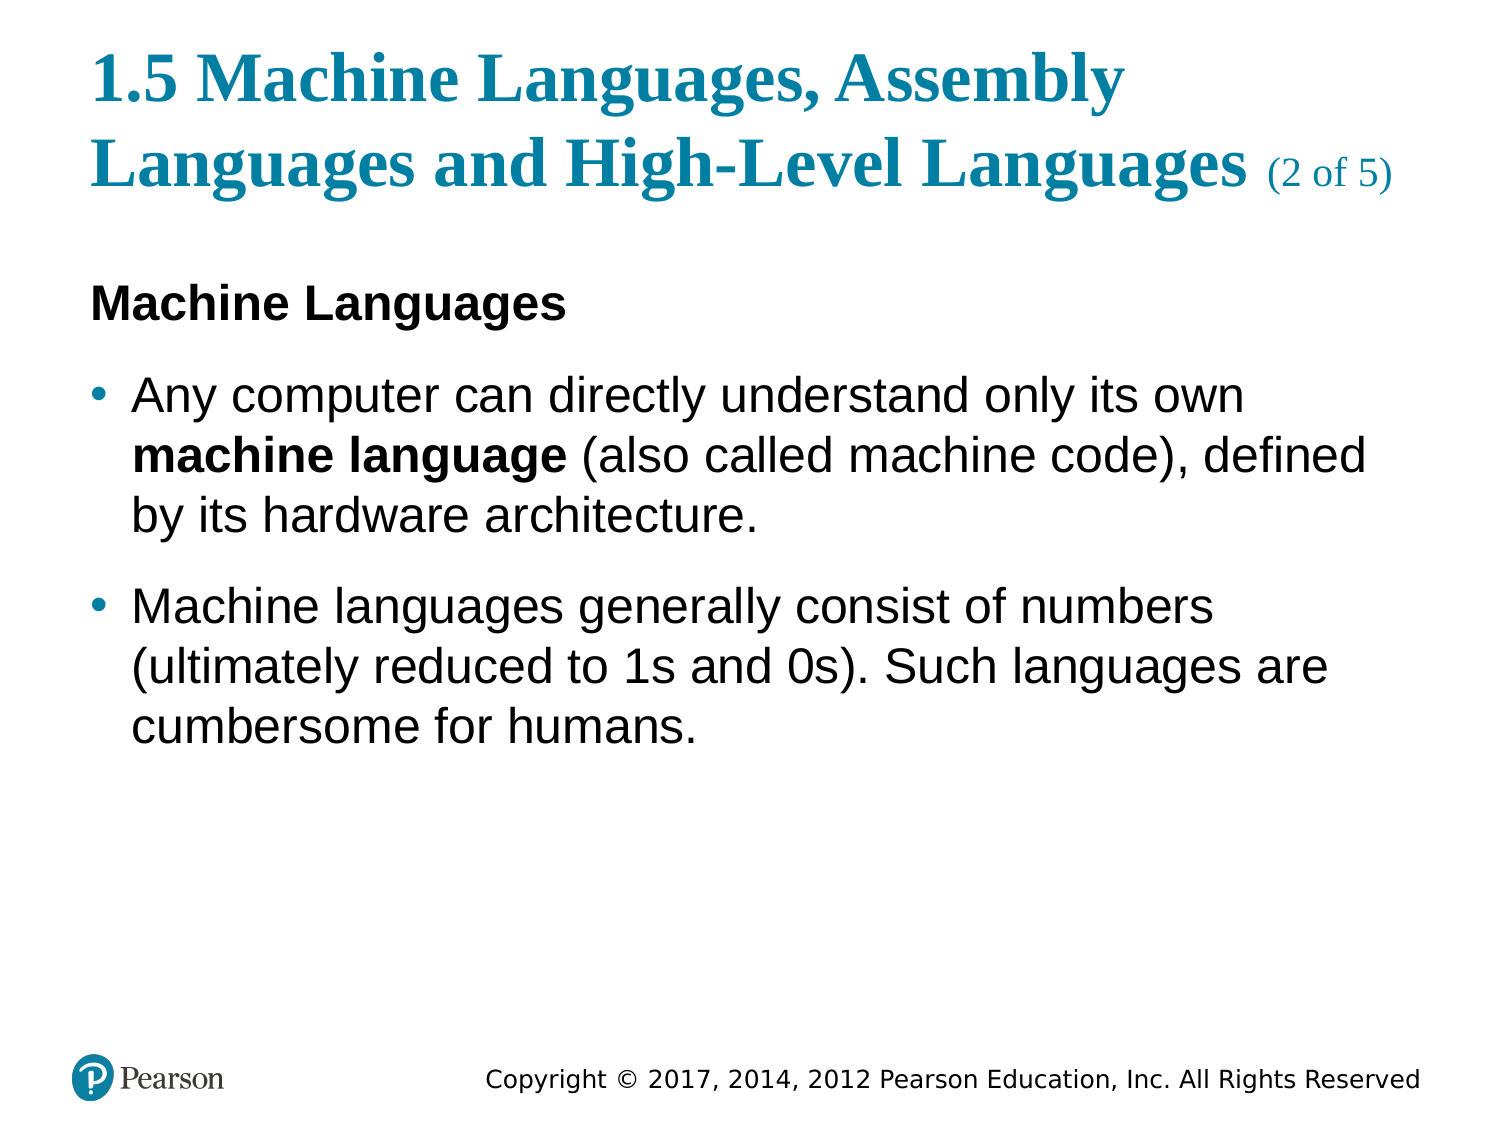

# 1.5 Machine Languages, Assembly Languages and High-Level Languages (2 of 5)
Machine Languages
Any computer can directly understand only its own machine language (also called machine code), defined by its hardware architecture.
Machine languages generally consist of numbers (ultimately reduced to 1s and 0s). Such languages are cumbersome for humans.